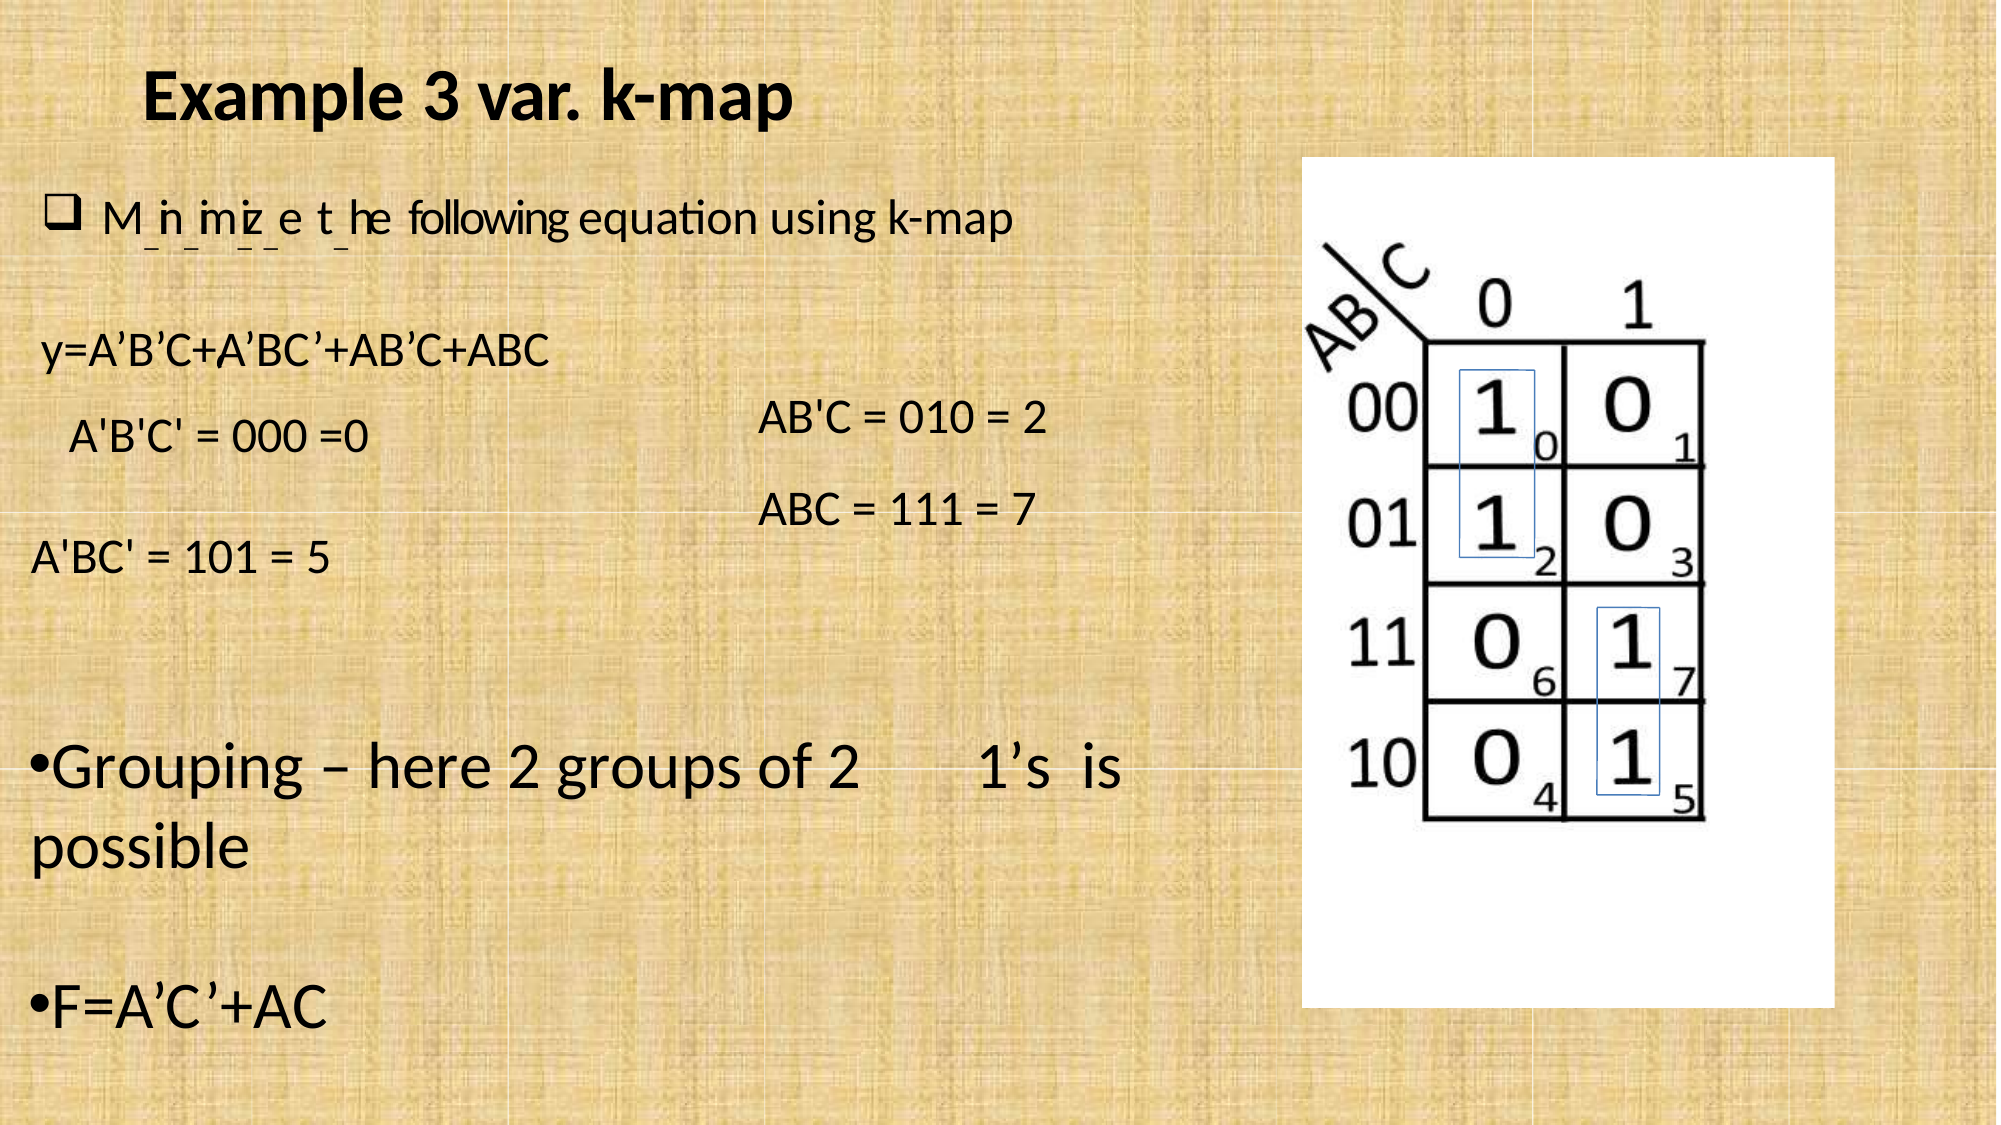

# Example 3 var. k-map

M_in_im_ iz_e    t_he    following equation using k-map

y=A’B’C+A’BC’+AB’C+ABC

‘
A'B'C' = 000 =0

A'BC' = 101 = 5

AB'C = 010 = 2
ABC = 111 = 7

Grouping – here 2 groups of 2	  1’s  is possible

F=A’C’+AC